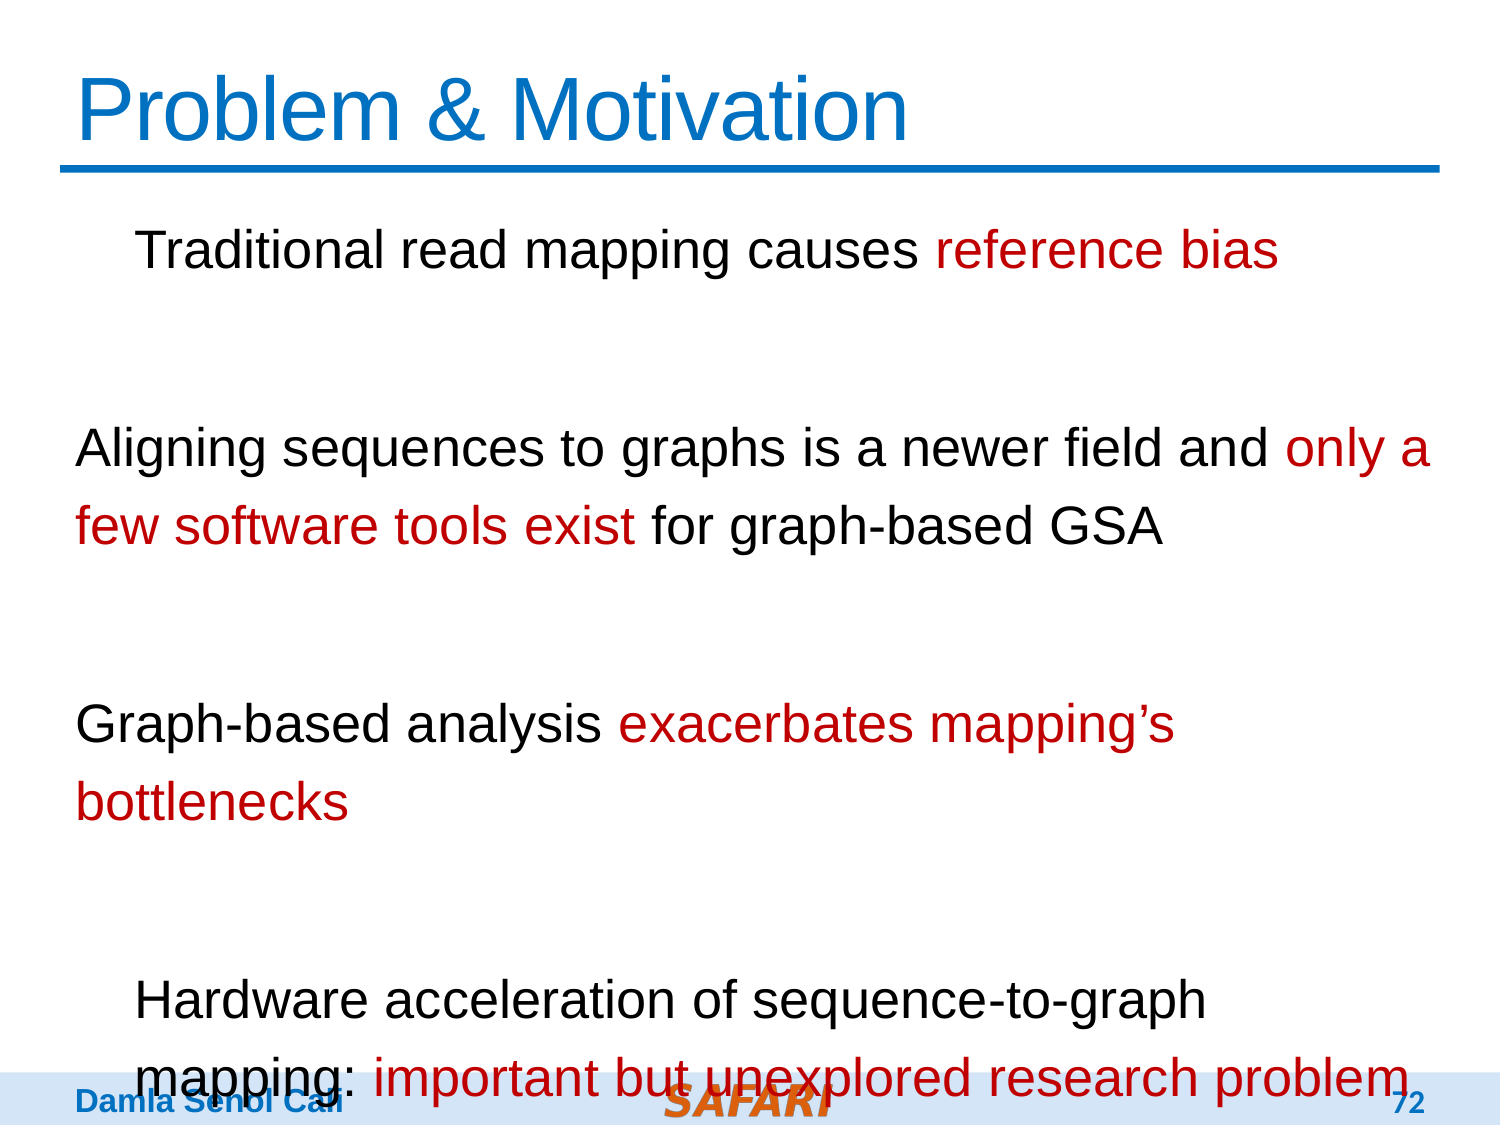

# Problem & Motivation
Traditional read mapping causes reference bias

Aligning sequences to graphs is a newer field and only a few software tools exist for graph-based GSA

Graph-based analysis exacerbates mapping’s bottlenecks

Hardware acceleration of sequence-to-graph mapping: important but unexplored research problem
72